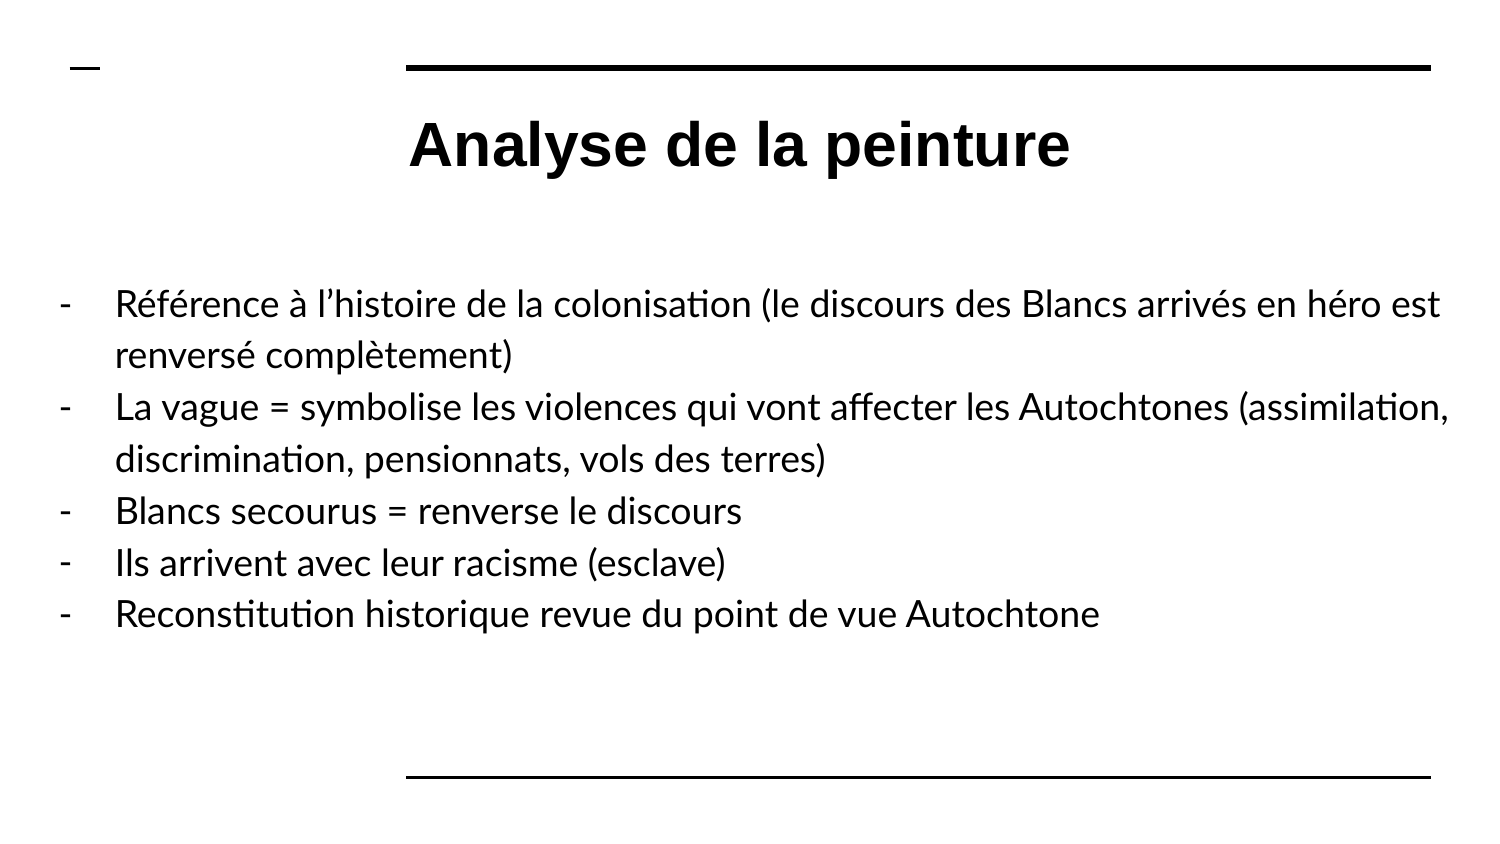

# Analyse de la peinture
Référence à l’histoire de la colonisation (le discours des Blancs arrivés en héro est renversé complètement)
La vague = symbolise les violences qui vont affecter les Autochtones (assimilation, discrimination, pensionnats, vols des terres)
Blancs secourus = renverse le discours
Ils arrivent avec leur racisme (esclave)
Reconstitution historique revue du point de vue Autochtone